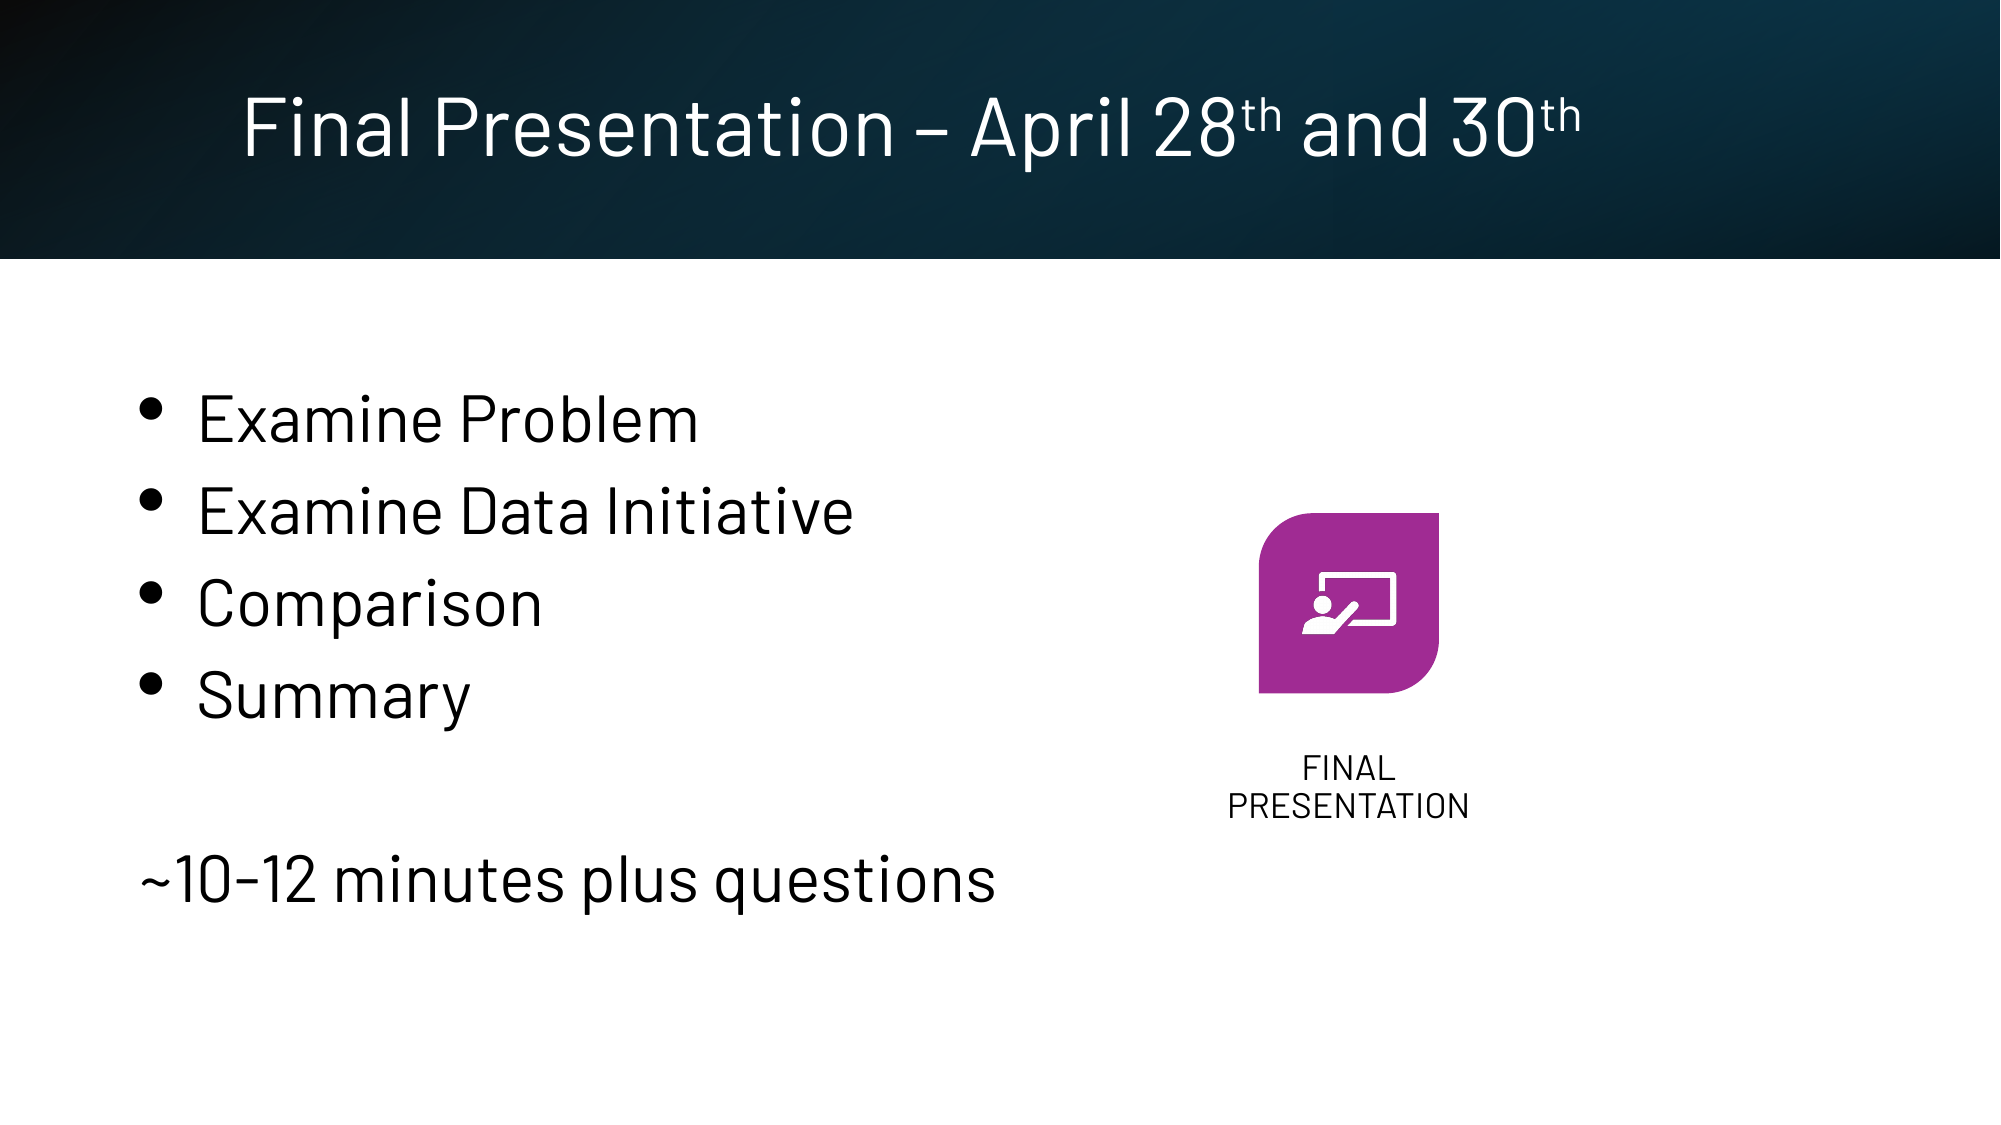

# Final Presentation – April 28th and 30th

Proposal
Data Description and Exploration
Comparative Methods Analysis
Final Presentation
Final Paper
Examine Problem
Examine Data Initiative
Comparison
Summary

~10-12 minutes plus questions